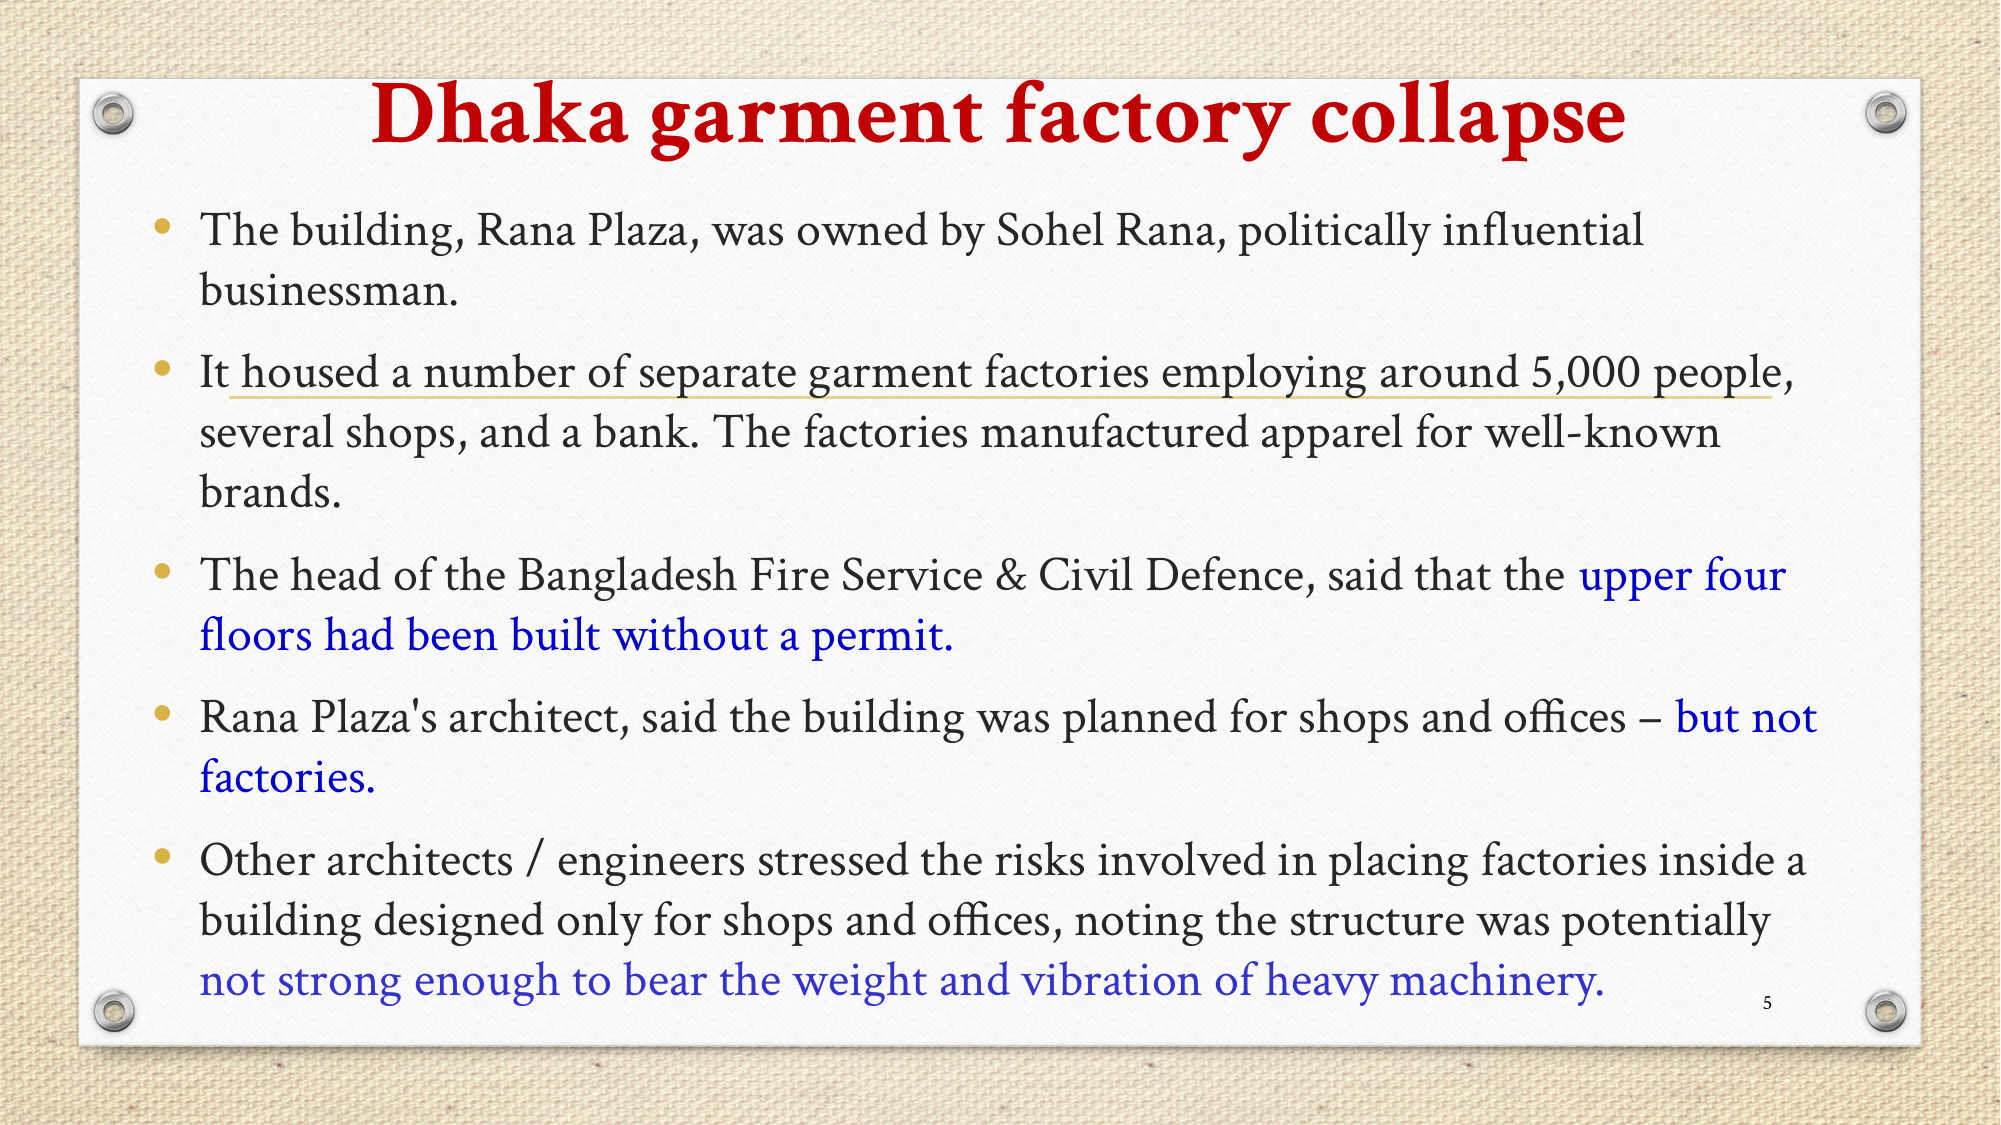

# Dhaka garment factory collapse
The building, Rana Plaza, was owned by Sohel Rana, politically influential businessman.
It housed a number of separate garment factories employing around 5,000 people, several shops, and a bank. The factories manufactured apparel for well-known brands.
The head of the Bangladesh Fire Service & Civil Defence, said that the upper four floors had been built without a permit.
Rana Plaza's architect, said the building was planned for shops and offices – but not factories.
Other architects / engineers stressed the risks involved in placing factories inside a building designed only for shops and offices, noting the structure was potentially not strong enough to bear the weight and vibration of heavy machinery.
5